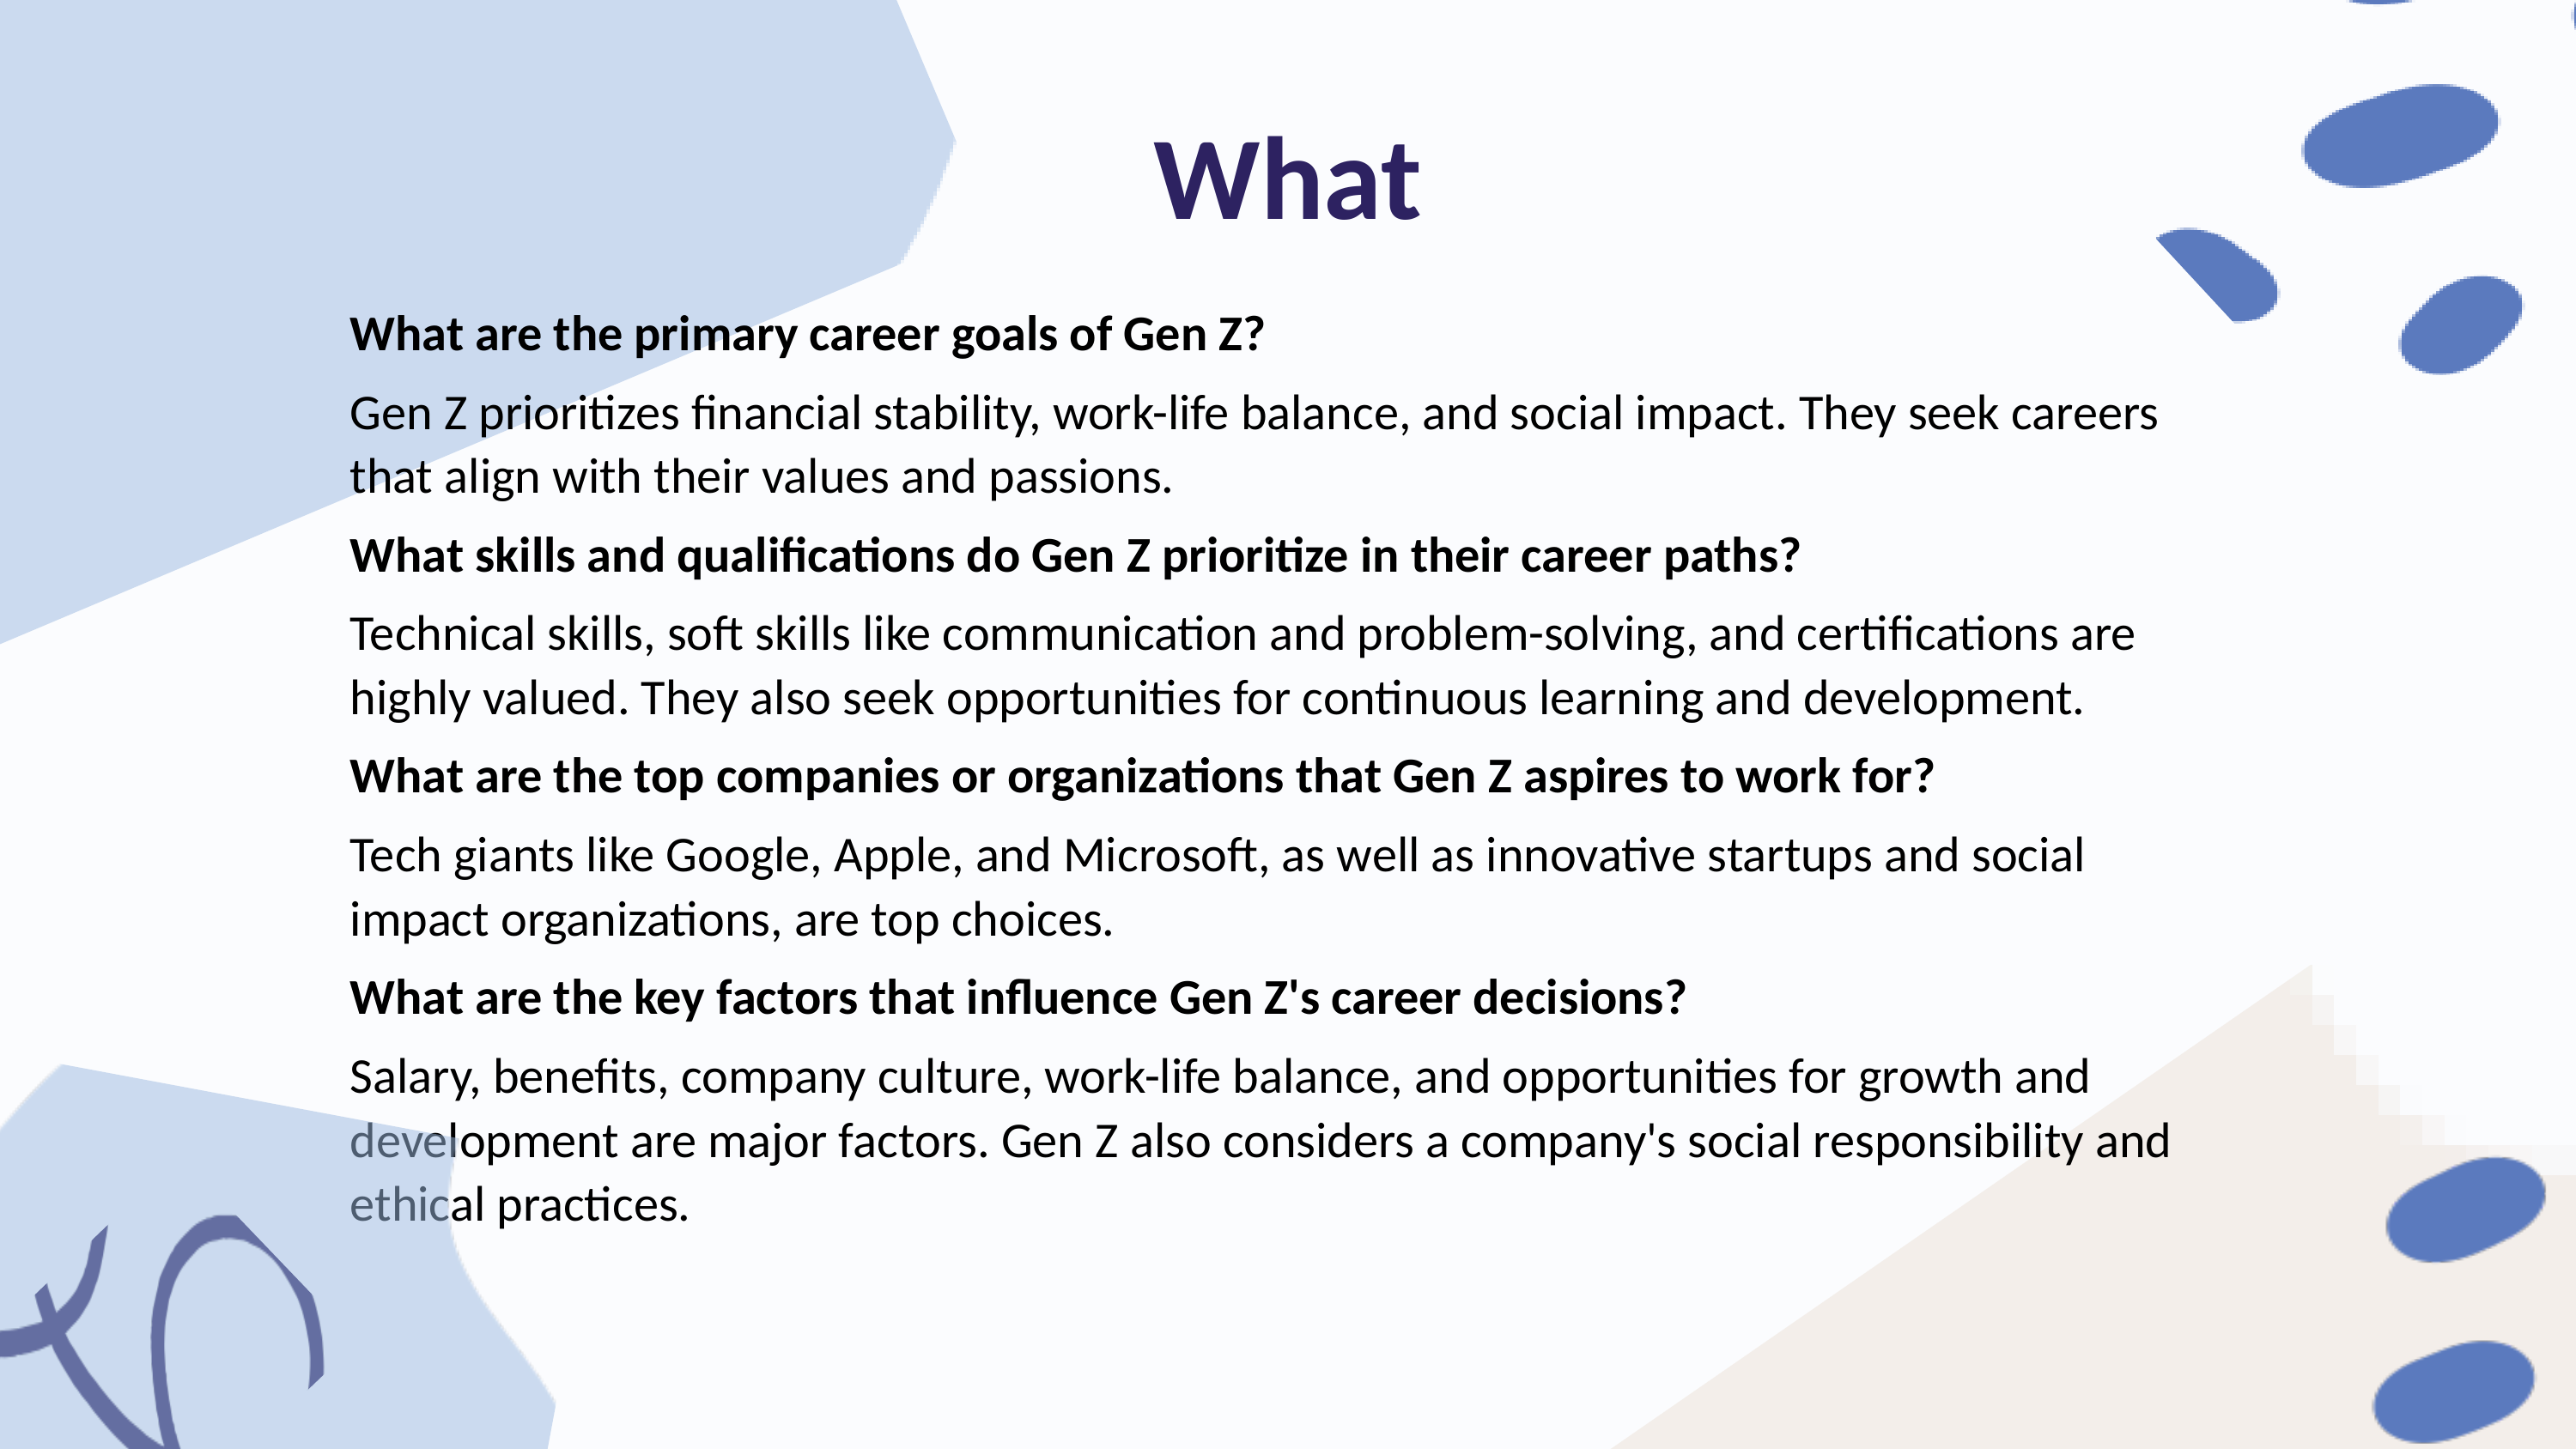

What
What are the primary career goals of Gen Z?
Gen Z prioritizes financial stability, work-life balance, and social impact. They seek careers that align with their values and passions.
What skills and qualifications do Gen Z prioritize in their career paths?
Technical skills, soft skills like communication and problem-solving, and certifications are highly valued. They also seek opportunities for continuous learning and development.
What are the top companies or organizations that Gen Z aspires to work for?
Tech giants like Google, Apple, and Microsoft, as well as innovative startups and social impact organizations, are top choices.
What are the key factors that influence Gen Z's career decisions?
Salary, benefits, company culture, work-life balance, and opportunities for growth and development are major factors. Gen Z also considers a company's social responsibility and ethical practices.